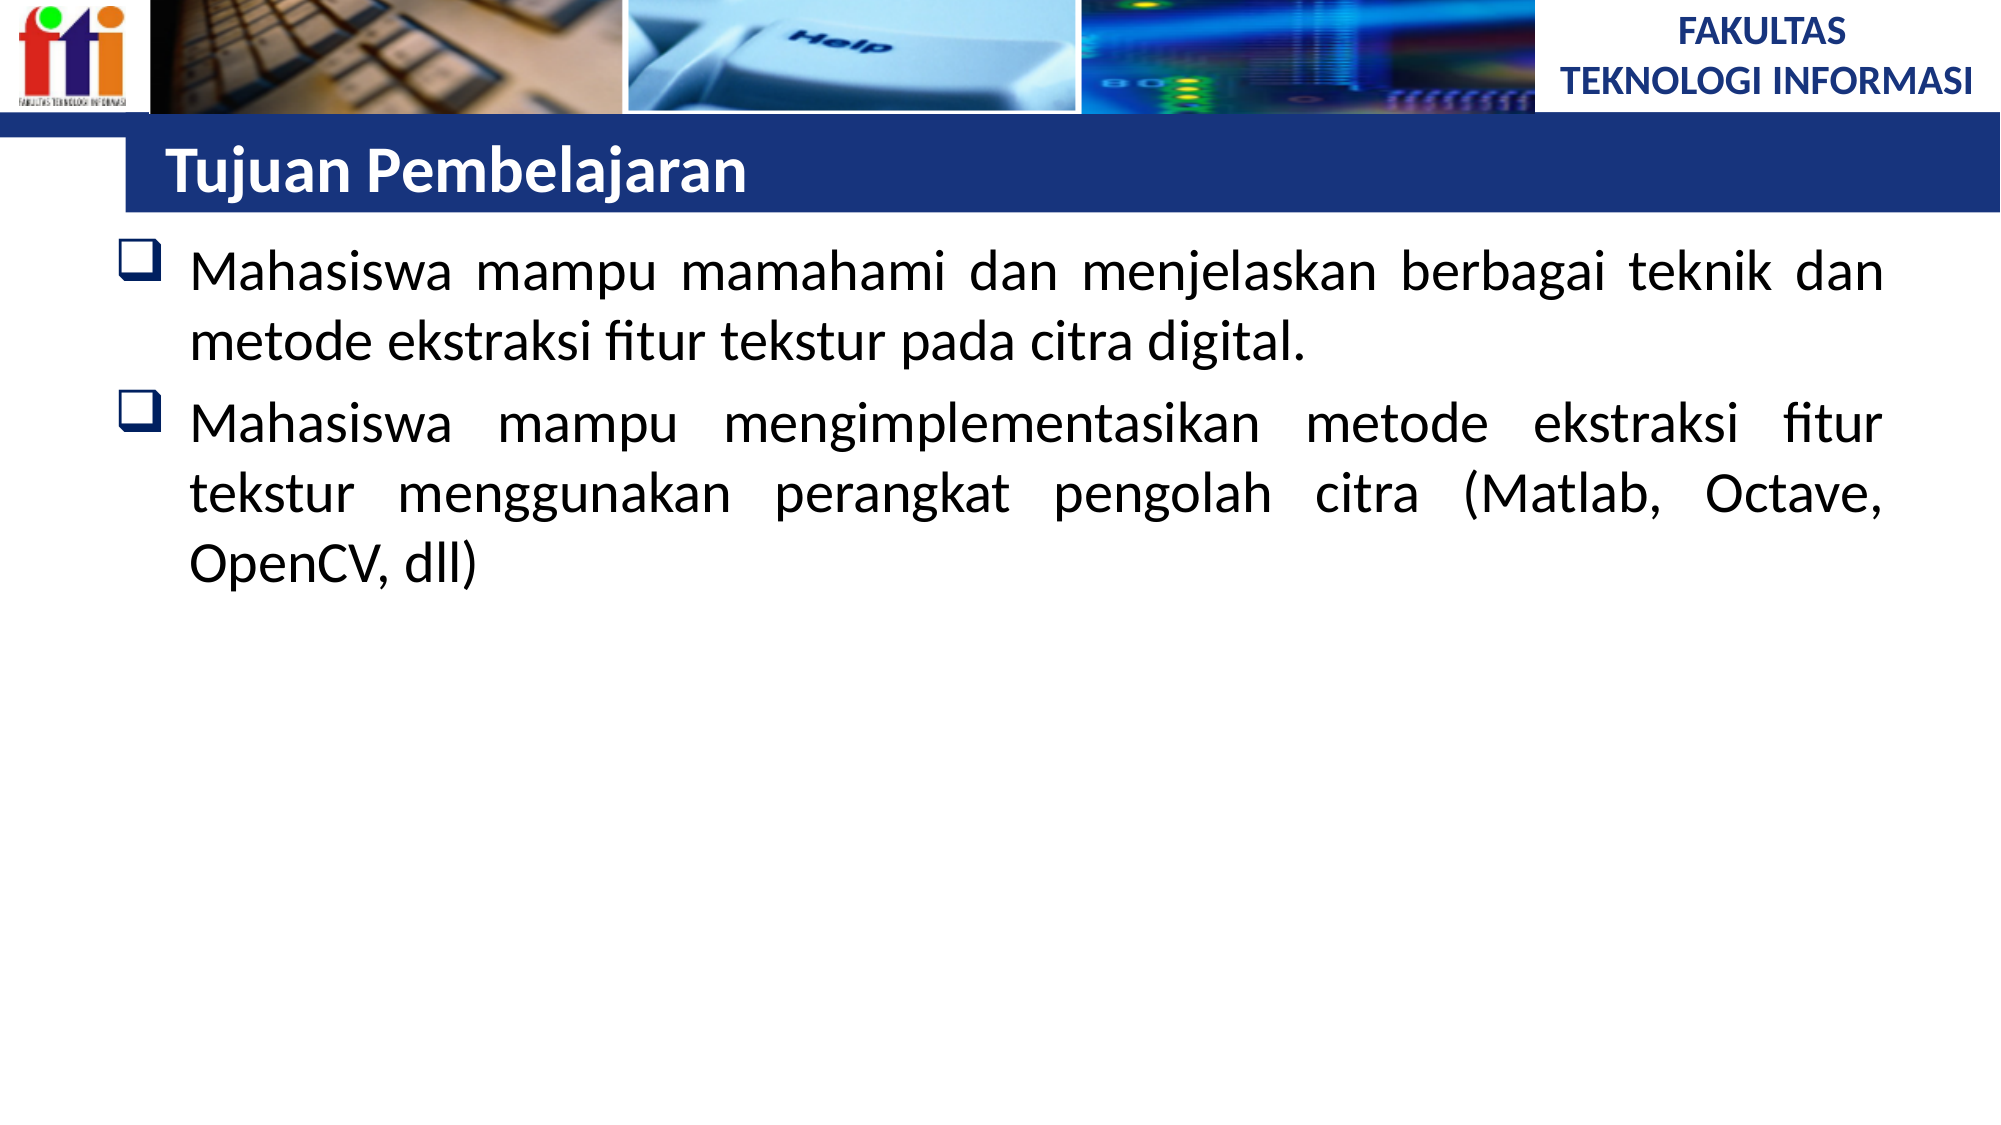

# Tujuan Pembelajaran
Mahasiswa mampu mamahami dan menjelaskan berbagai teknik dan metode ekstraksi fitur tekstur pada citra digital.
Mahasiswa mampu mengimplementasikan metode ekstraksi fitur tekstur menggunakan perangkat pengolah citra (Matlab, Octave, OpenCV, dll)